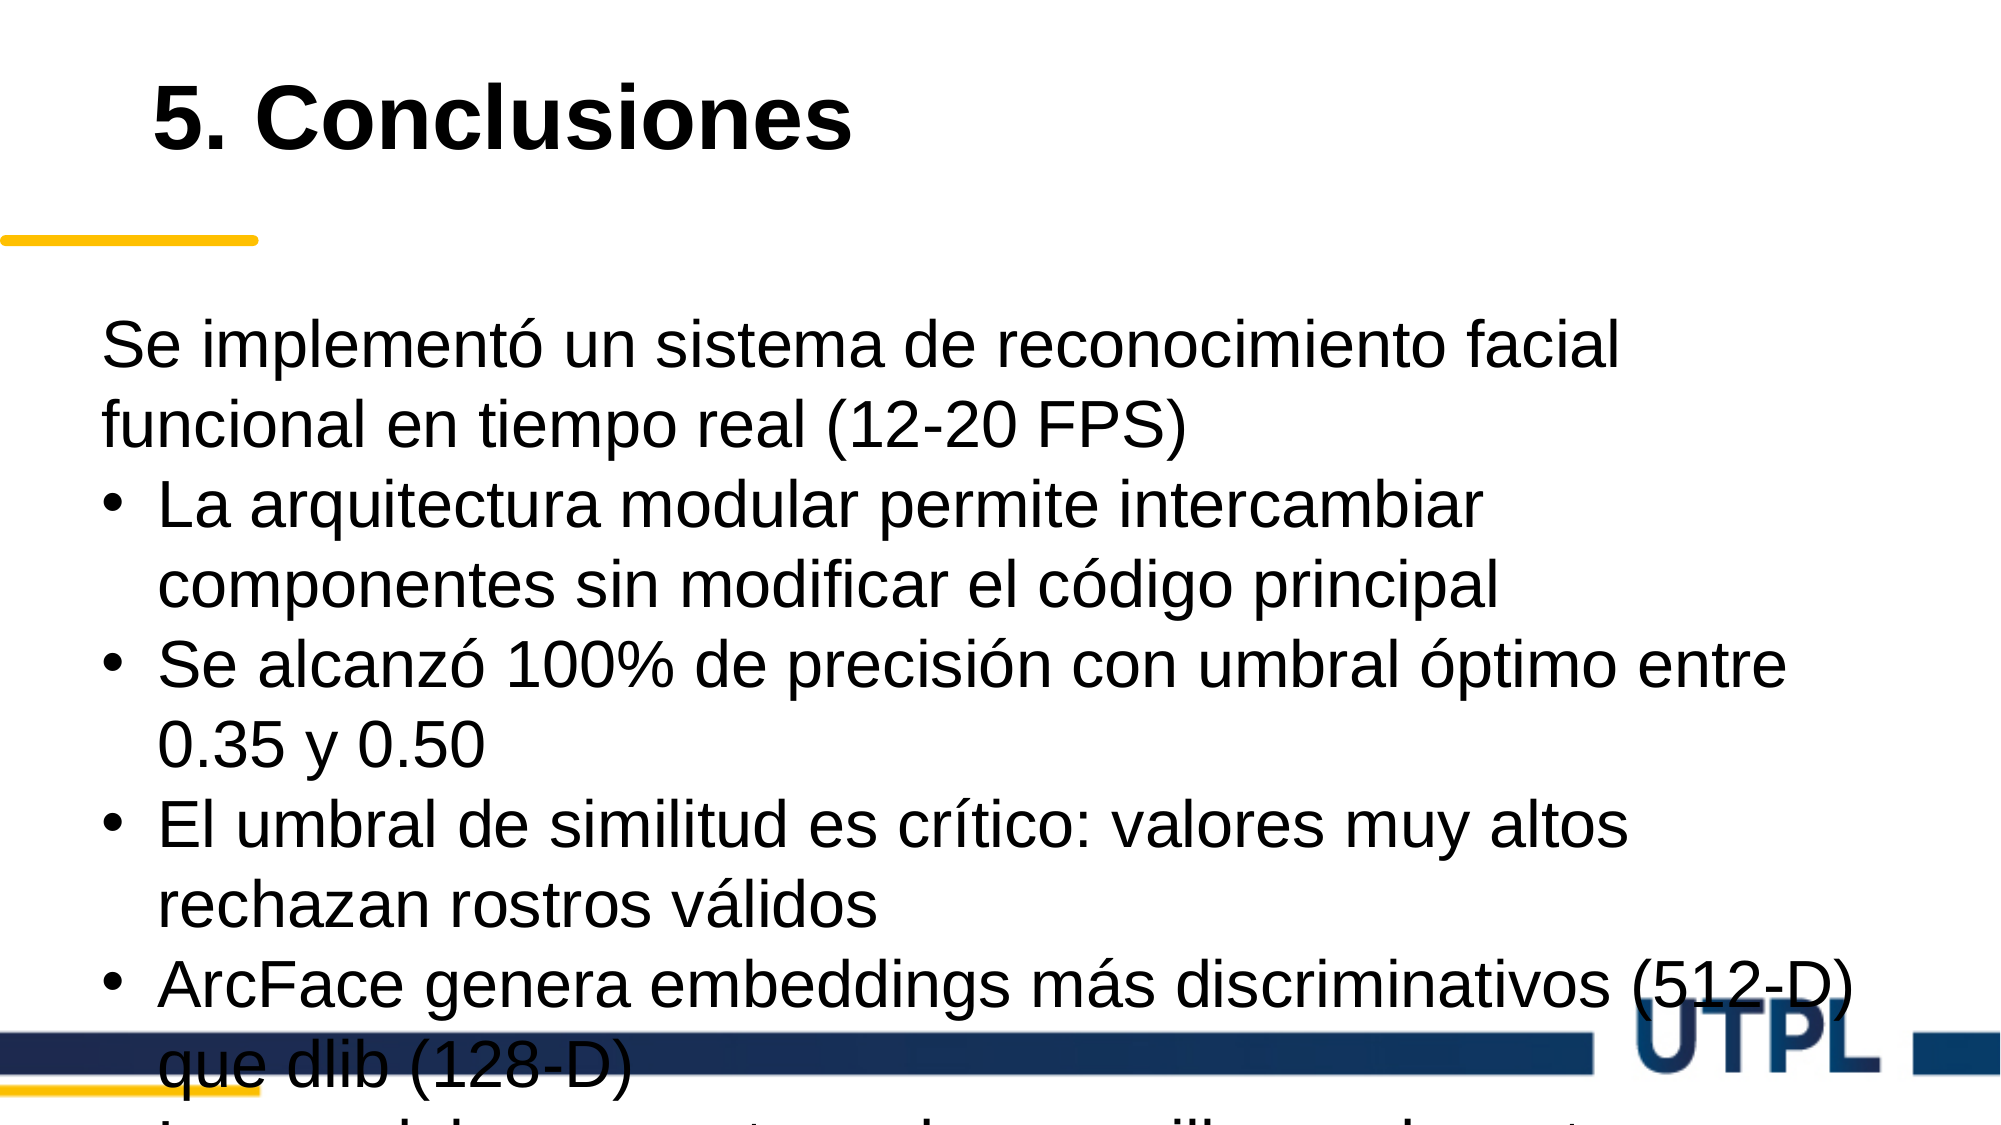

# 5. Conclusiones

Se implementó un sistema de reconocimiento facial funcional en tiempo real (12-20 FPS)
La arquitectura modular permite intercambiar componentes sin modificar el código principal
Se alcanzó 100% de precisión con umbral óptimo entre 0.35 y 0.50
El umbral de similitud es crítico: valores muy altos rechazan rostros válidos
ArcFace genera embeddings más discriminativos (512-D) que dlib (128-D)
Los modelos pre-entrenados en millones de rostros permiten desarrollo rápido
Como trabajo futuro se propone agregar tracking de personas y detección anti-spoofing